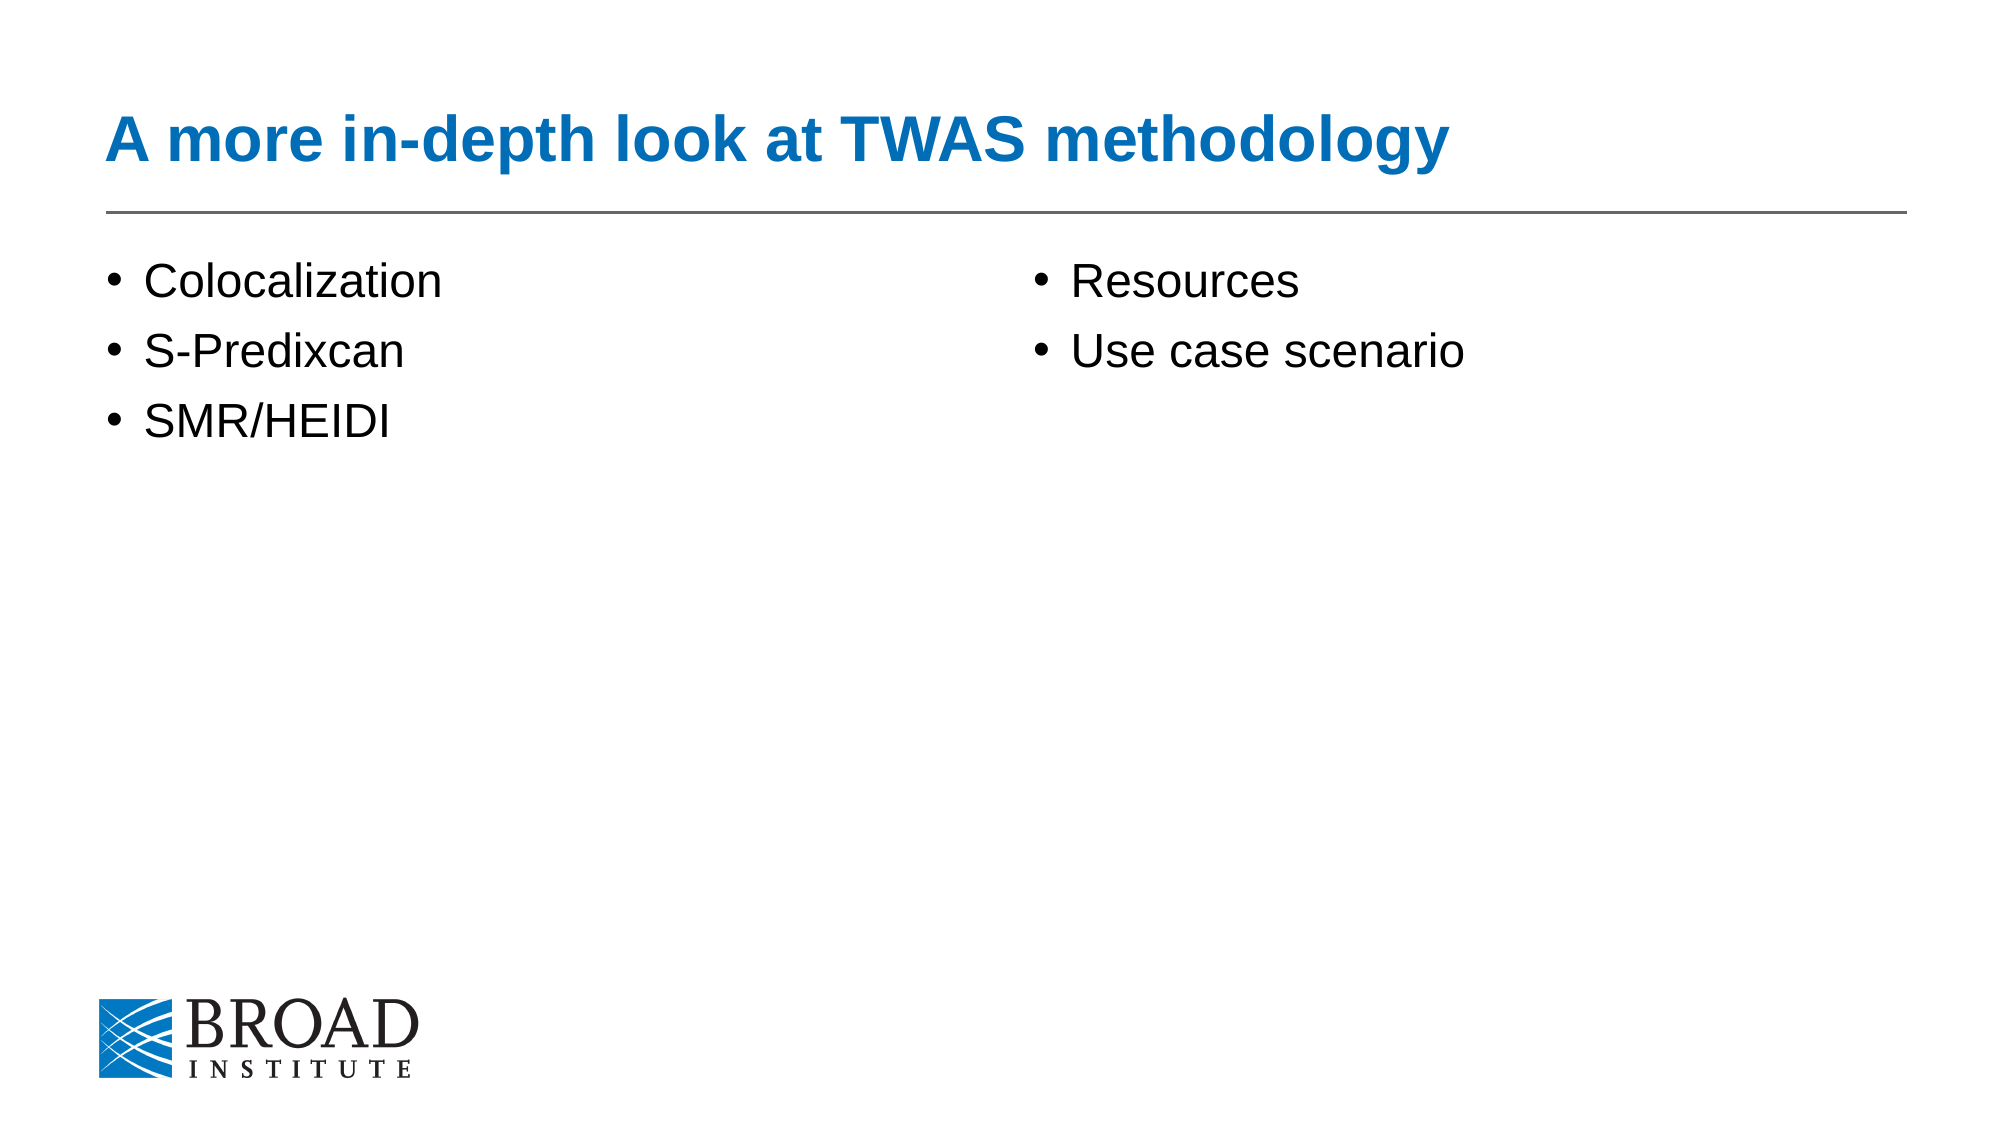

# A more in-depth look at TWAS methodology
Colocalization
S-Predixcan
SMR/HEIDI
Resources
Use case scenario